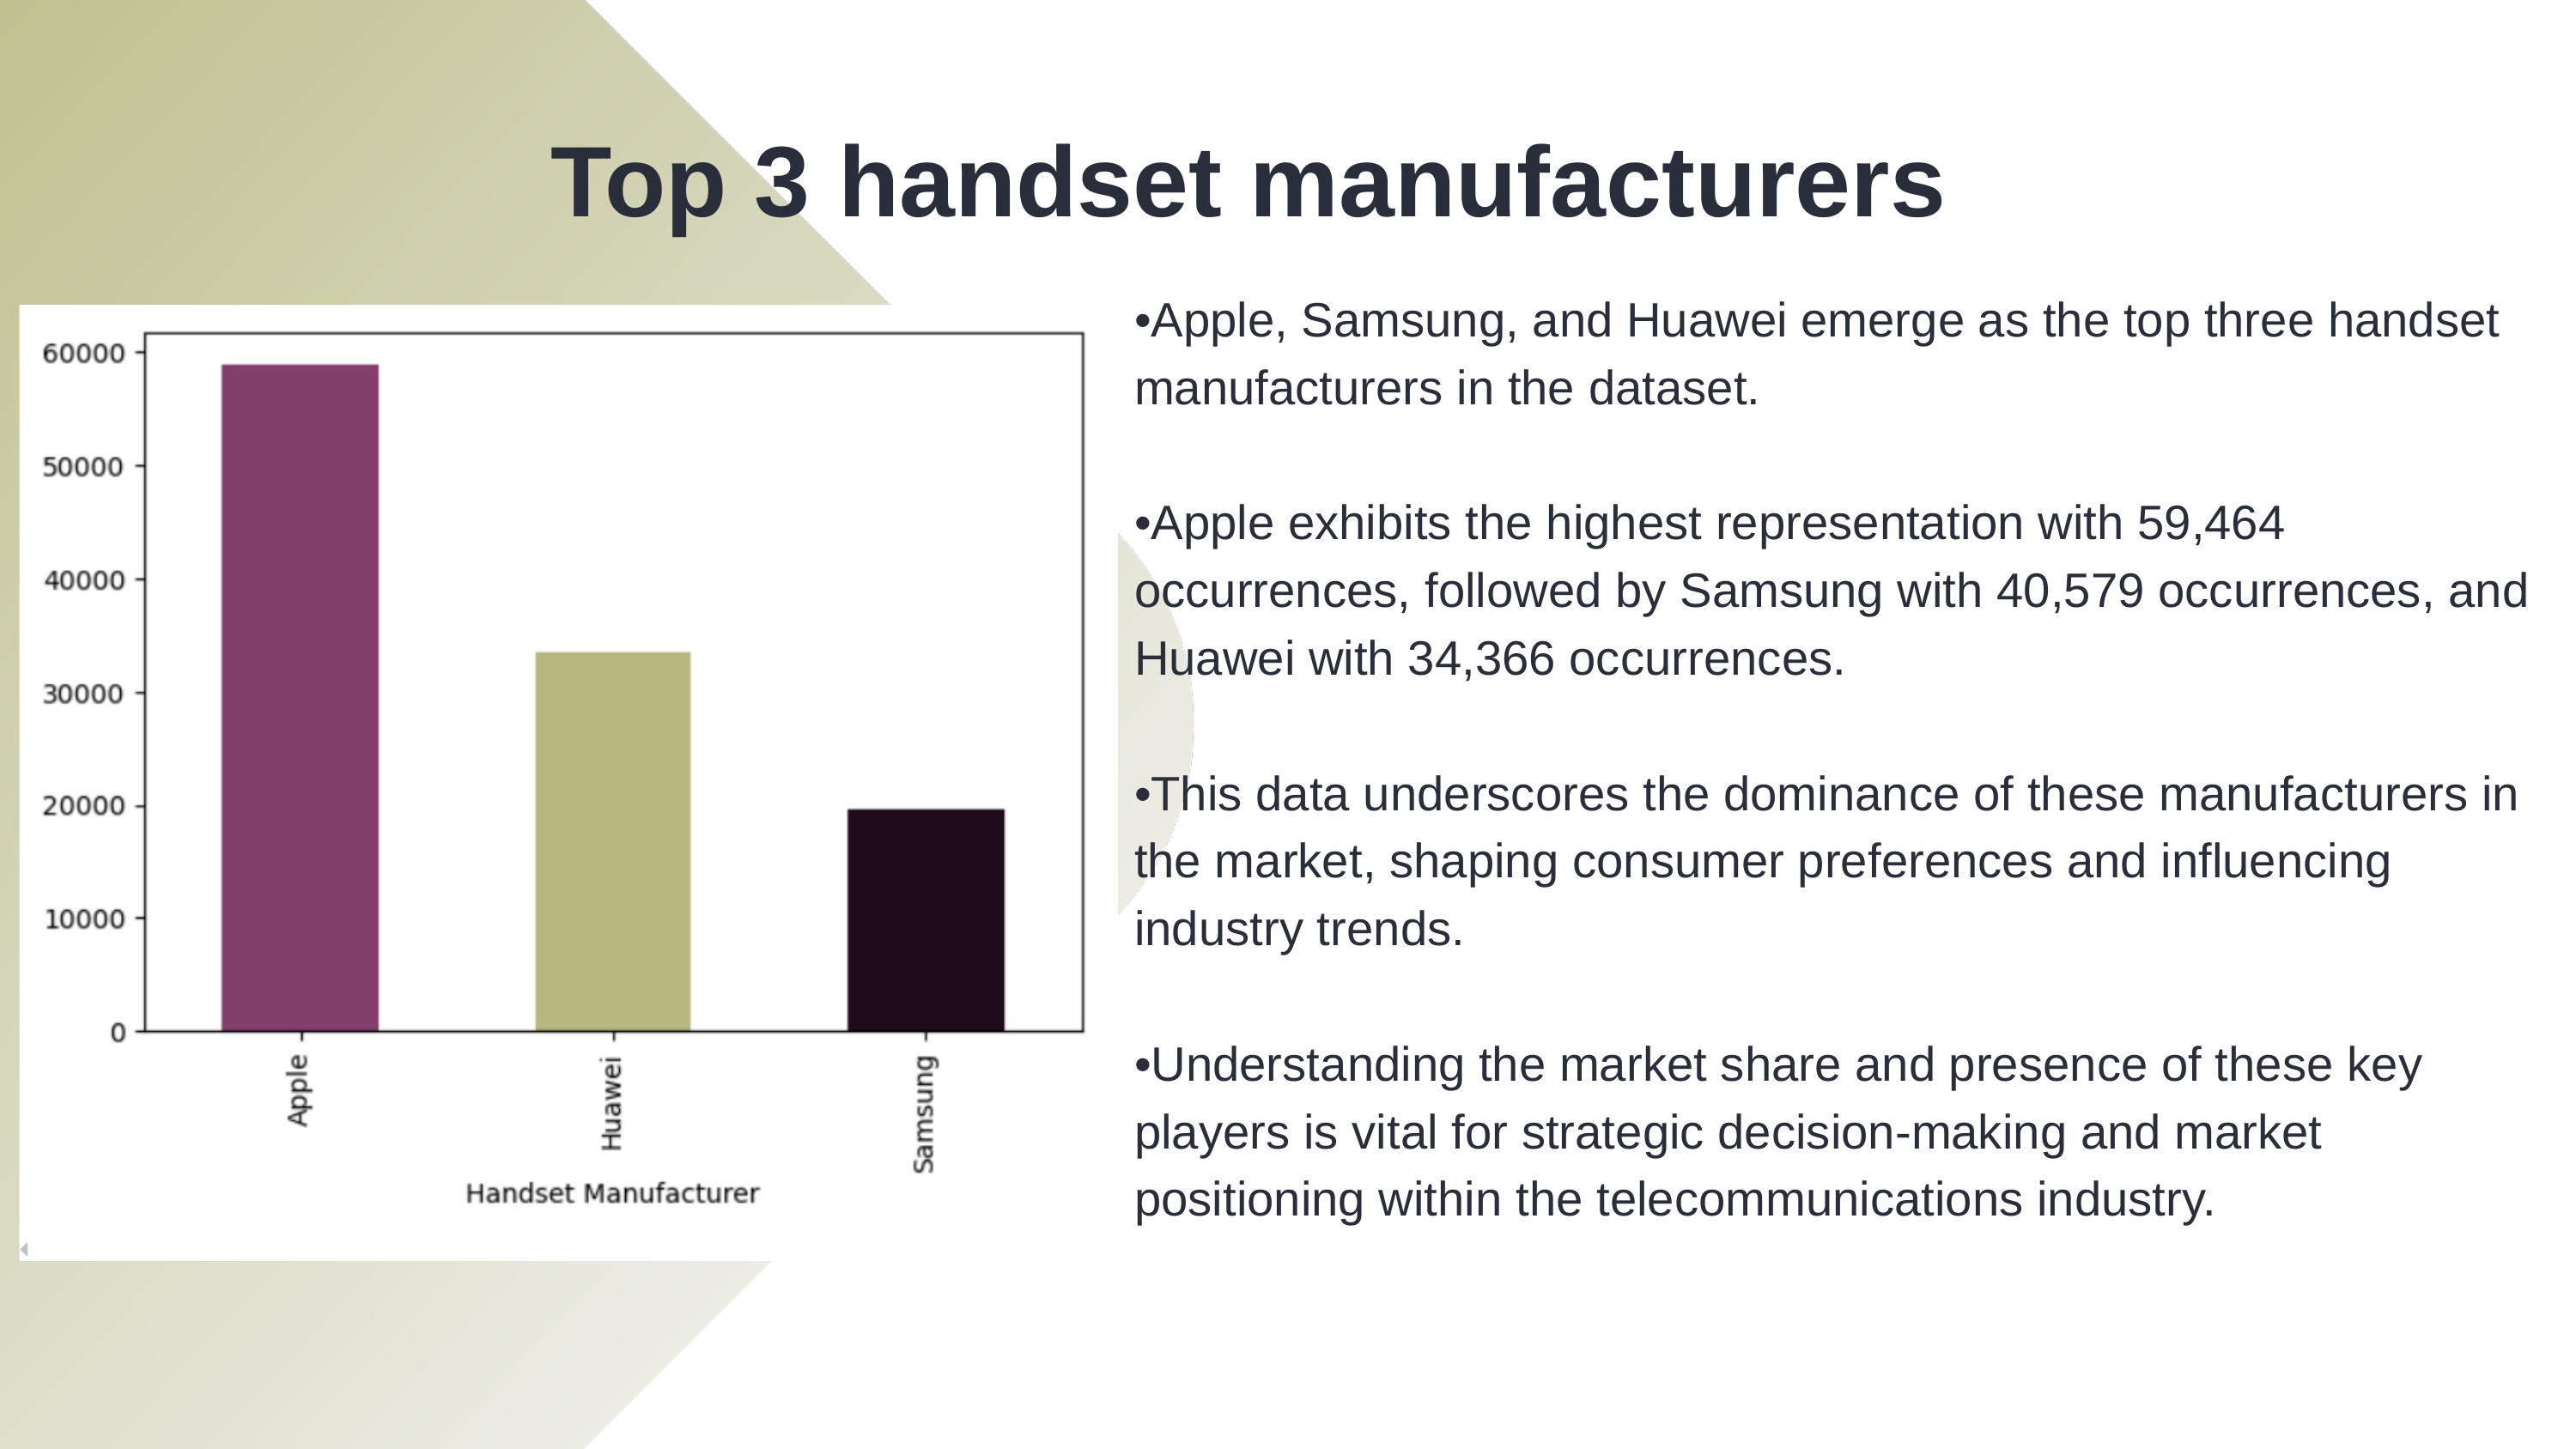

Top 3 handset manufacturers
•Apple, Samsung, and Huawei emerge as the top three handset manufacturers in the dataset.

•Apple exhibits the highest representation with 59,464 occurrences, followed by Samsung with 40,579 occurrences, and Huawei with 34,366 occurrences.

•This data underscores the dominance of these manufacturers in the market, shaping consumer preferences and influencing industry trends.

•Understanding the market share and presence of these key players is vital for strategic decision-making and market positioning within the telecommunications industry.